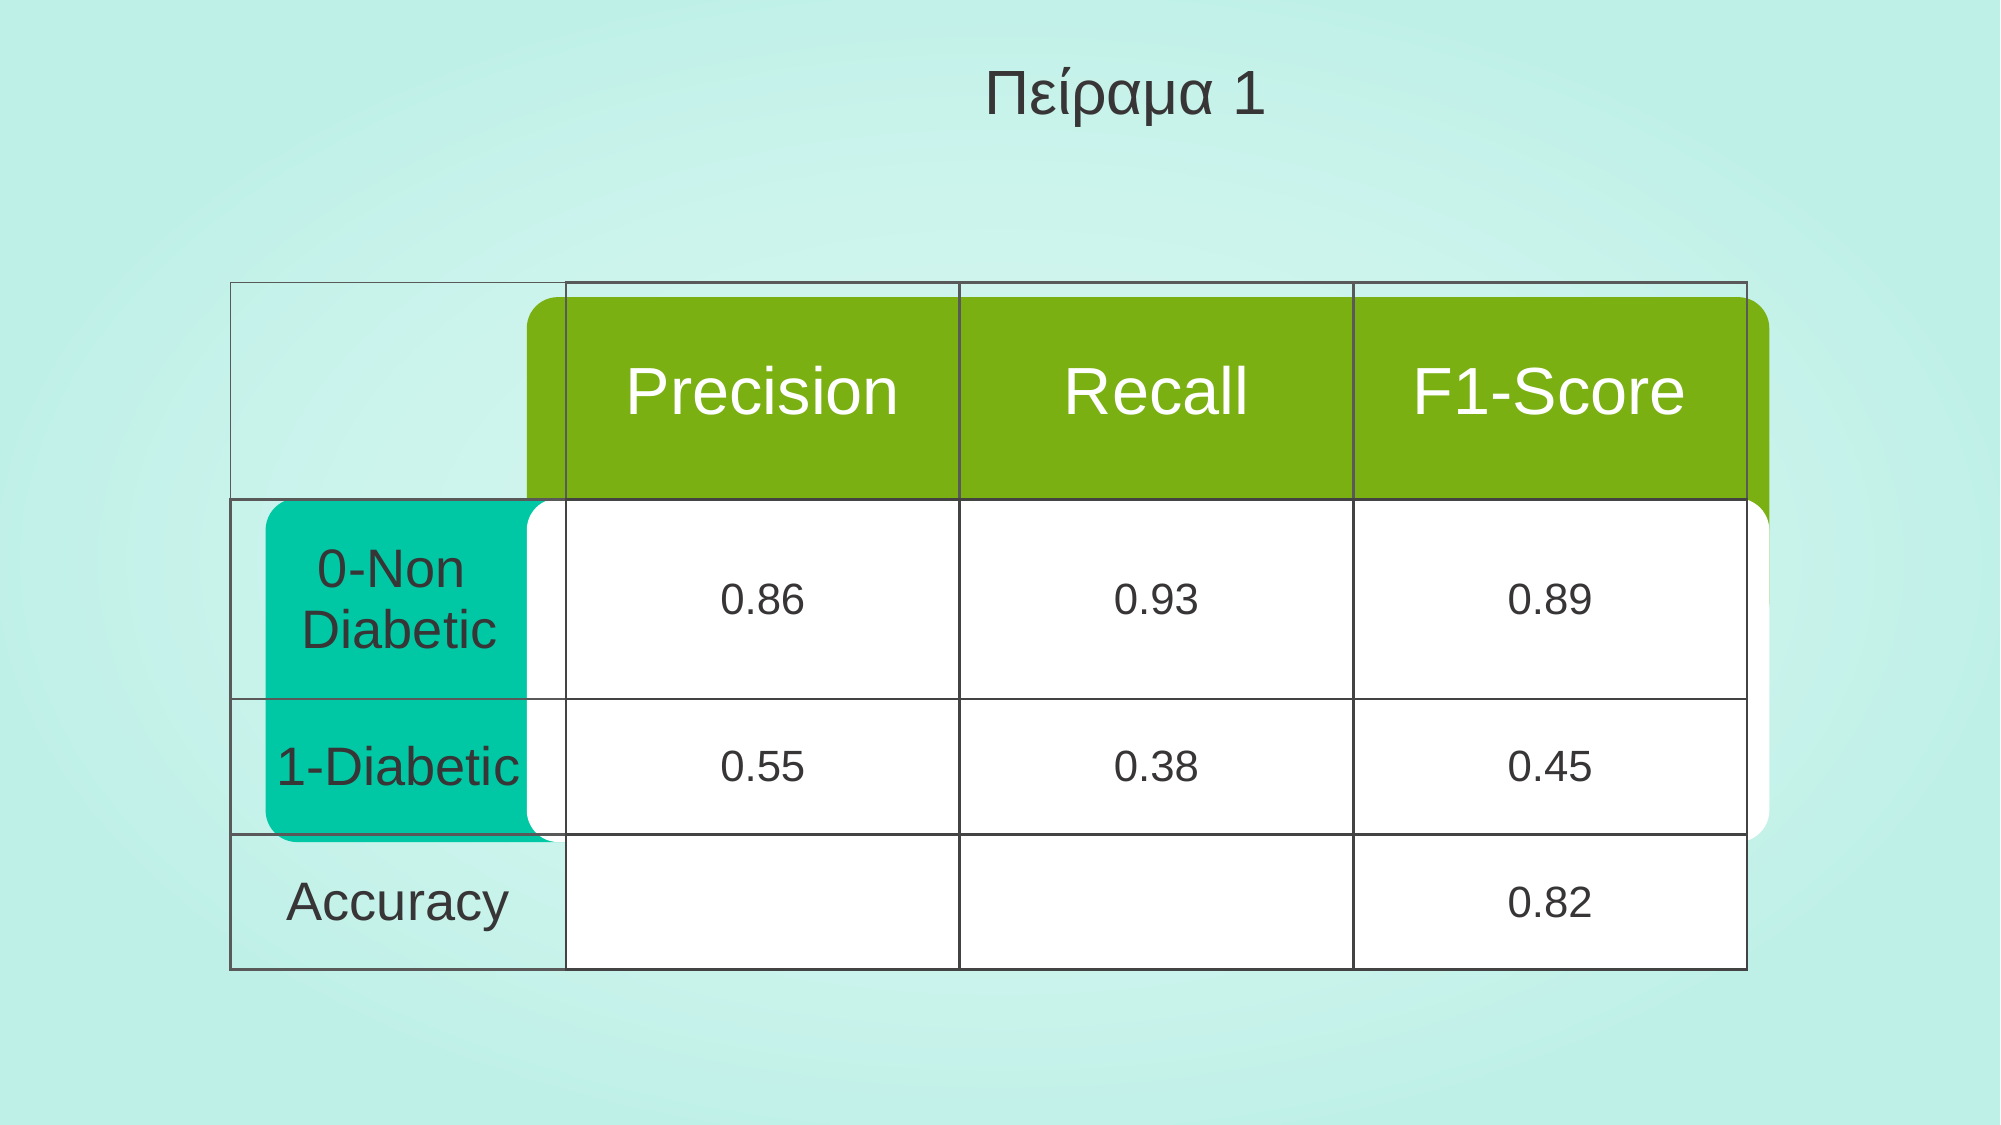

# Πείραμα 1
|  | Precision | Recall | F1-Score |
| --- | --- | --- | --- |
| 0-Non Diabetic | 0.86 | 0.93 | 0.89 |
| 1-Diabetic | 0.55 | 0.38 | 0.45 |
| Accuracy |  |  | 0.82 |